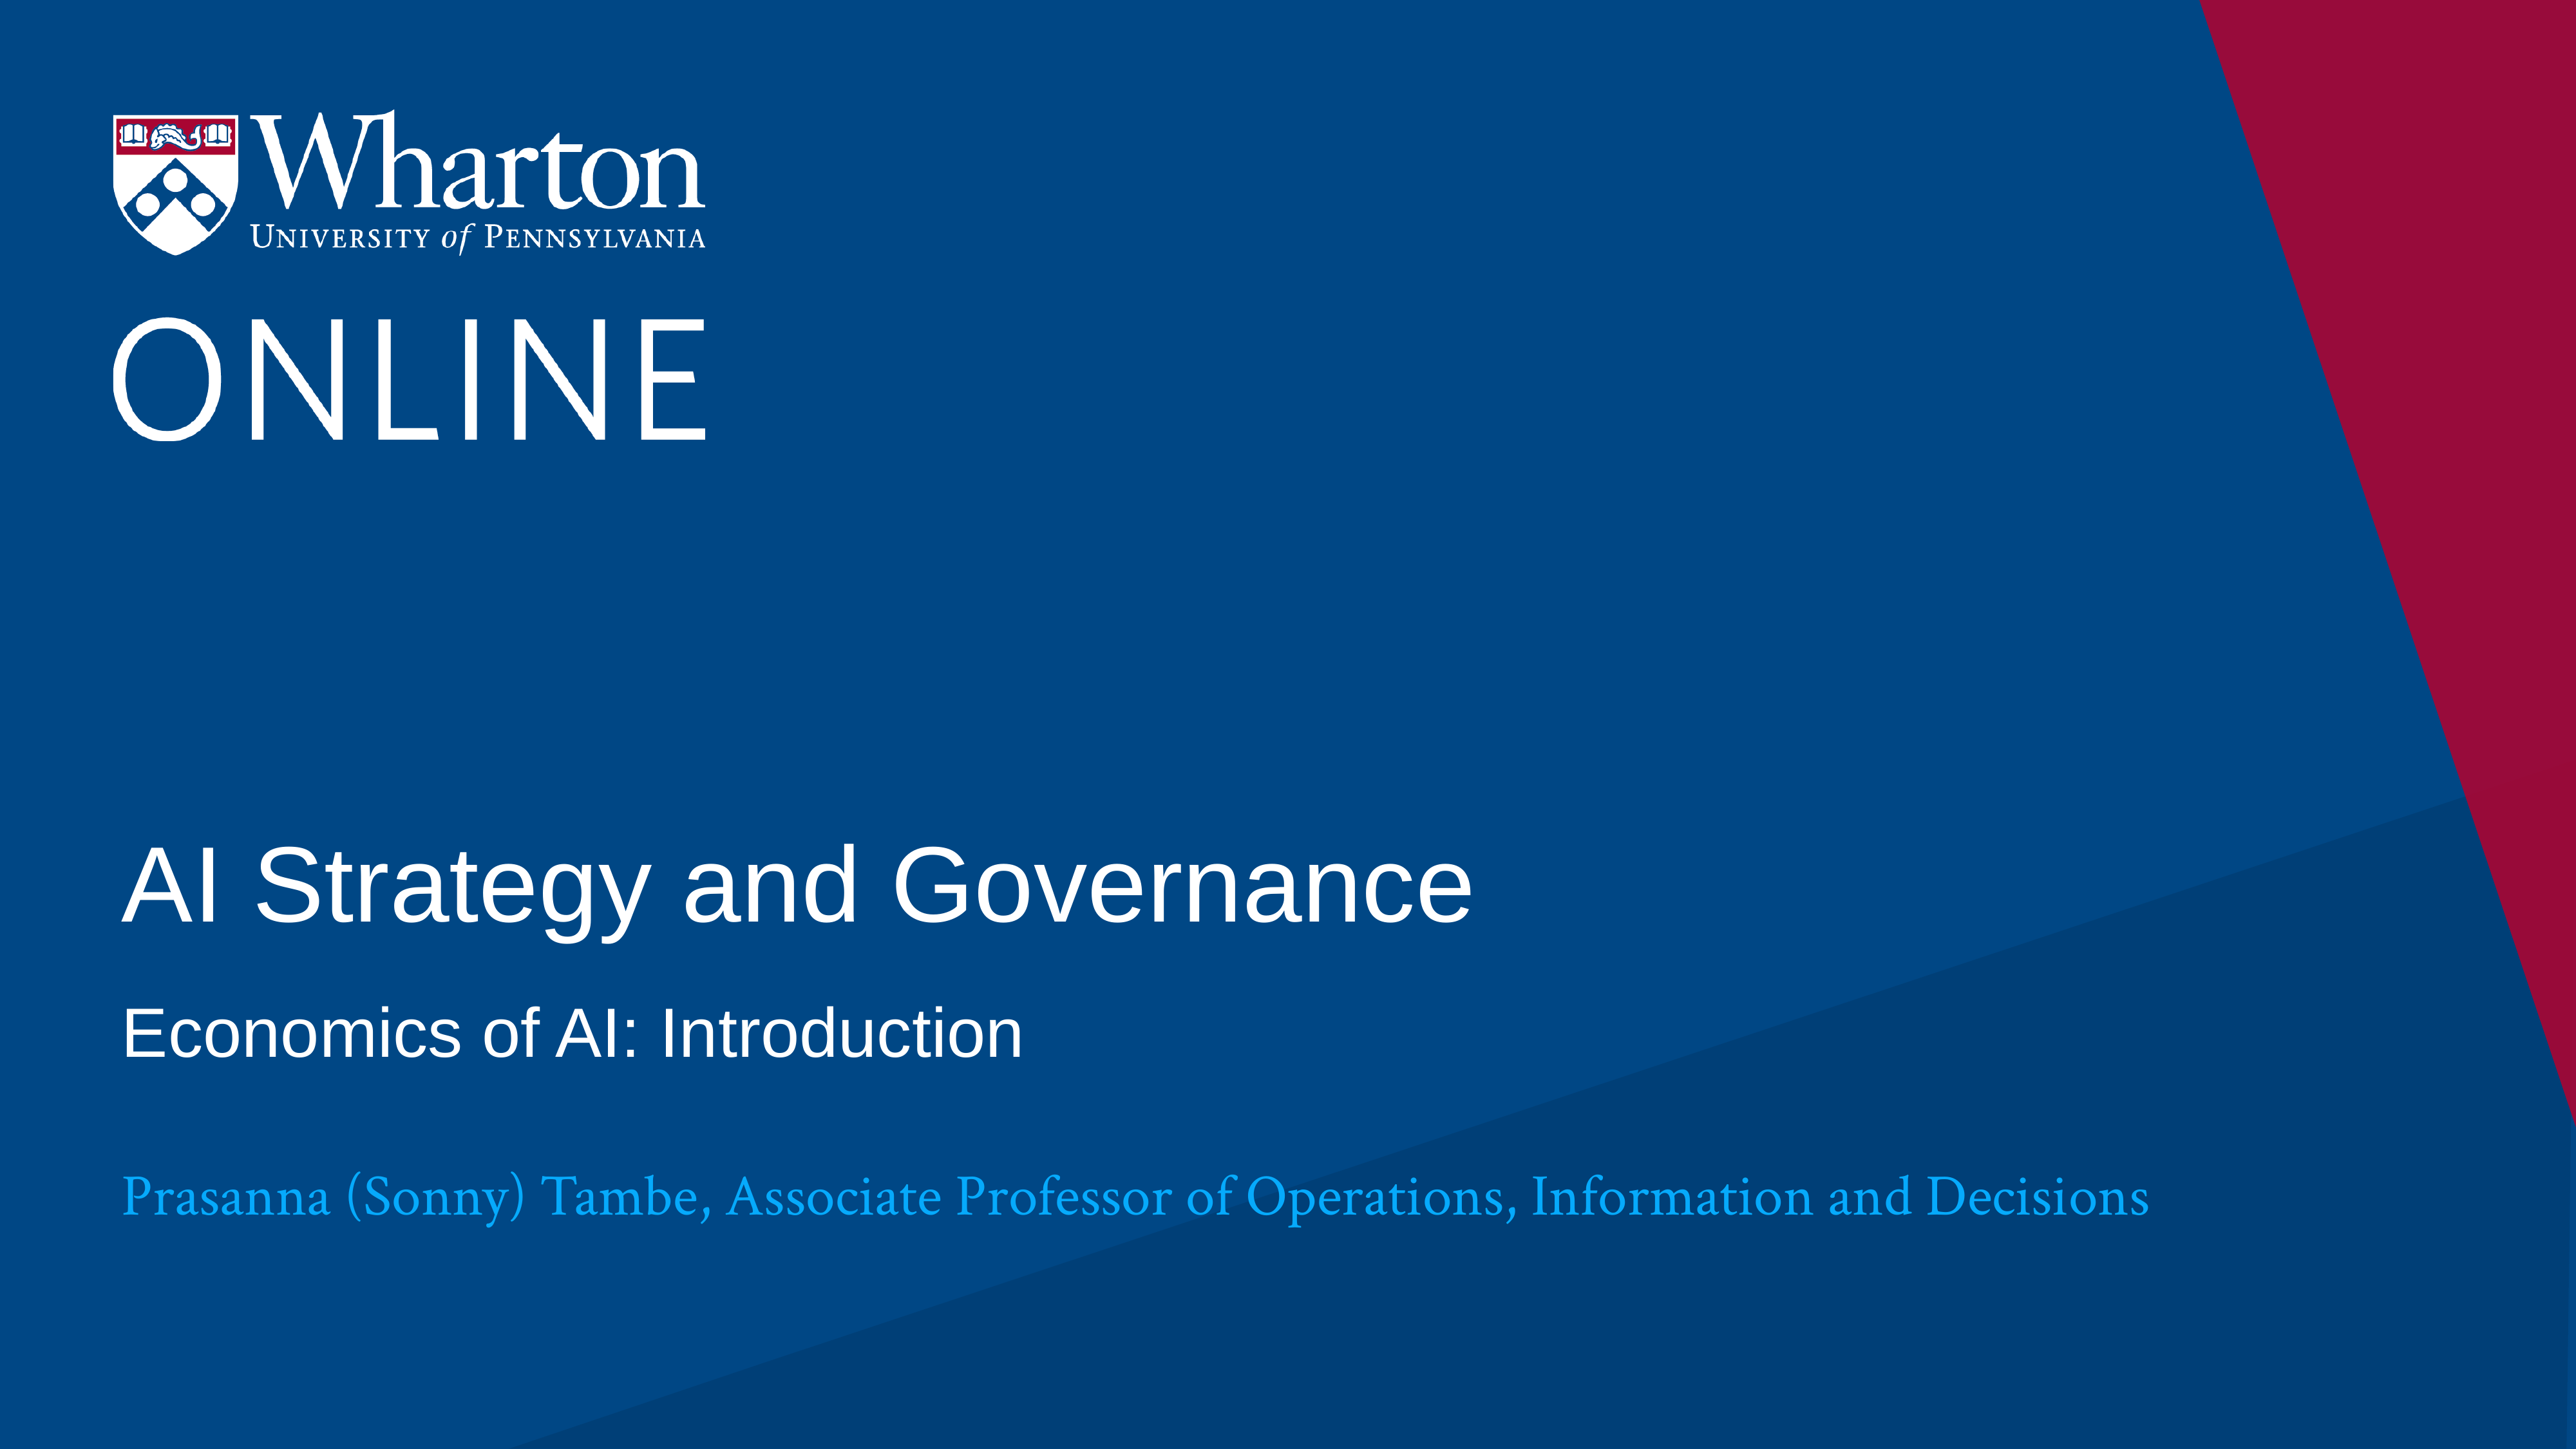

# AI Strategy and Governance
Economics of AI: Introduction
Prasanna (Sonny) Tambe, Associate Professor of Operations, Information and Decisions